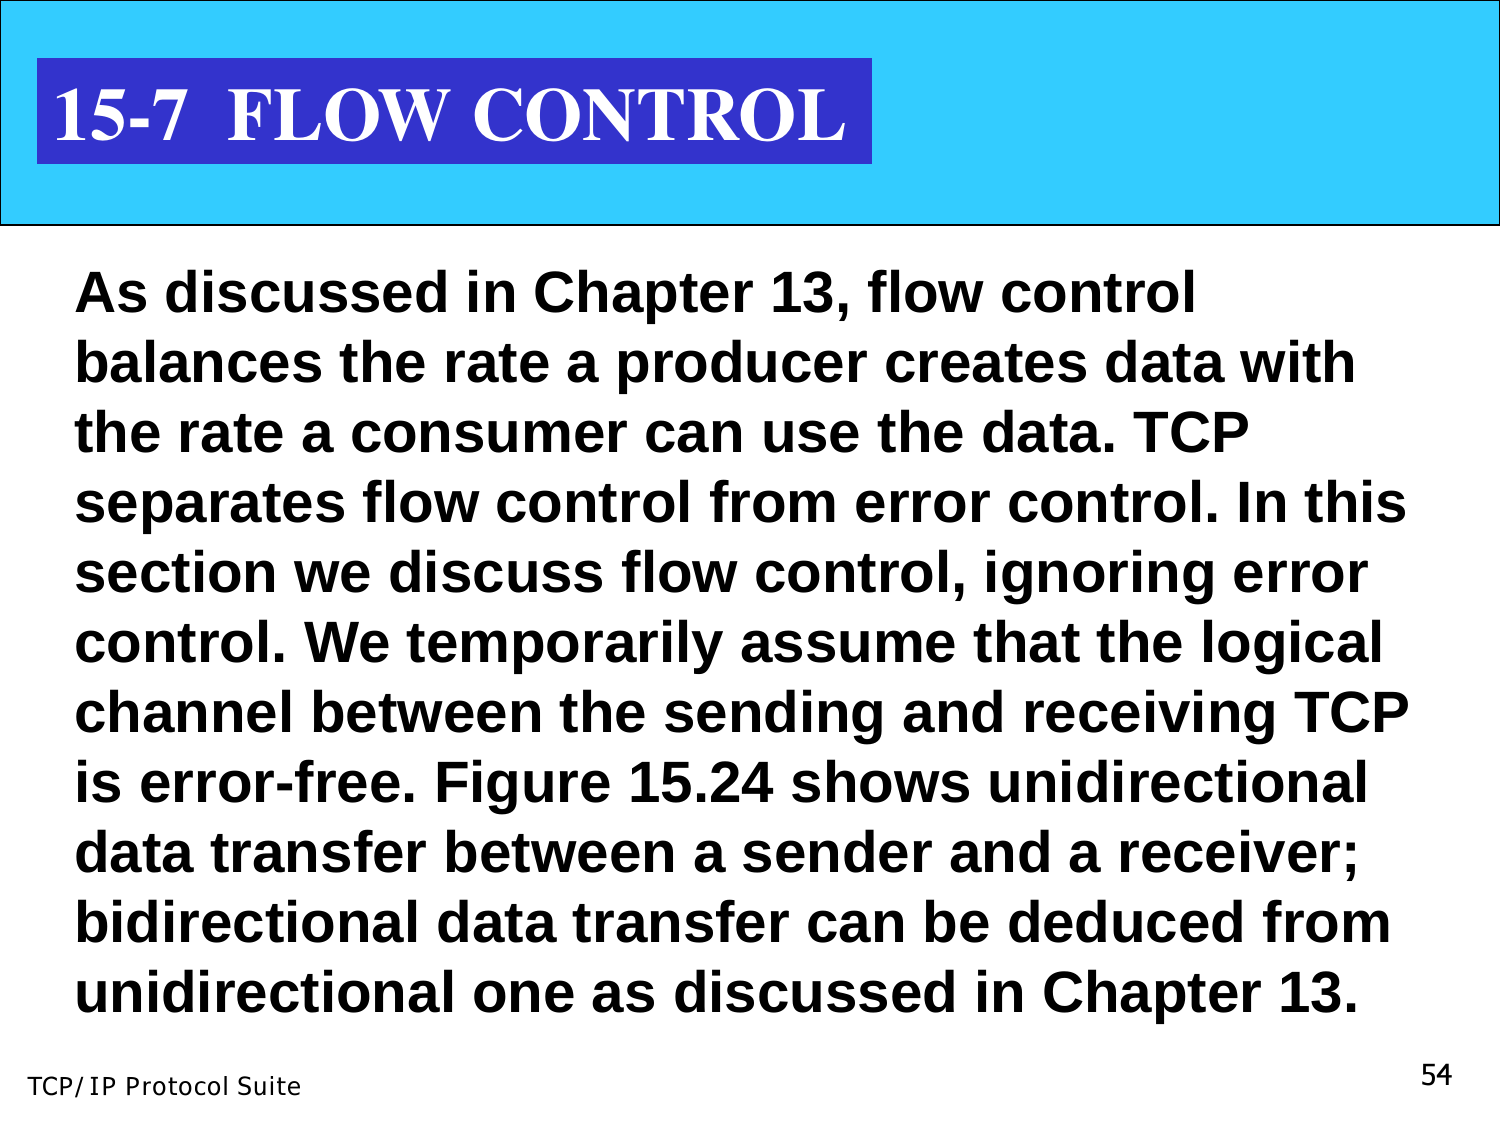

15-7  FLOW CONTROL
As discussed in Chapter 13, flow control balances the rate a producer creates data with the rate a consumer can use the data. TCP separates flow control from error control. In this section we discuss flow control, ignoring error control. We temporarily assume that the logical channel between the sending and receiving TCP is error-free. Figure 15.24 shows unidirectional data transfer between a sender and a receiver; bidirectional data transfer can be deduced from unidirectional one as discussed in Chapter 13.
54
TCP/IP Protocol Suite